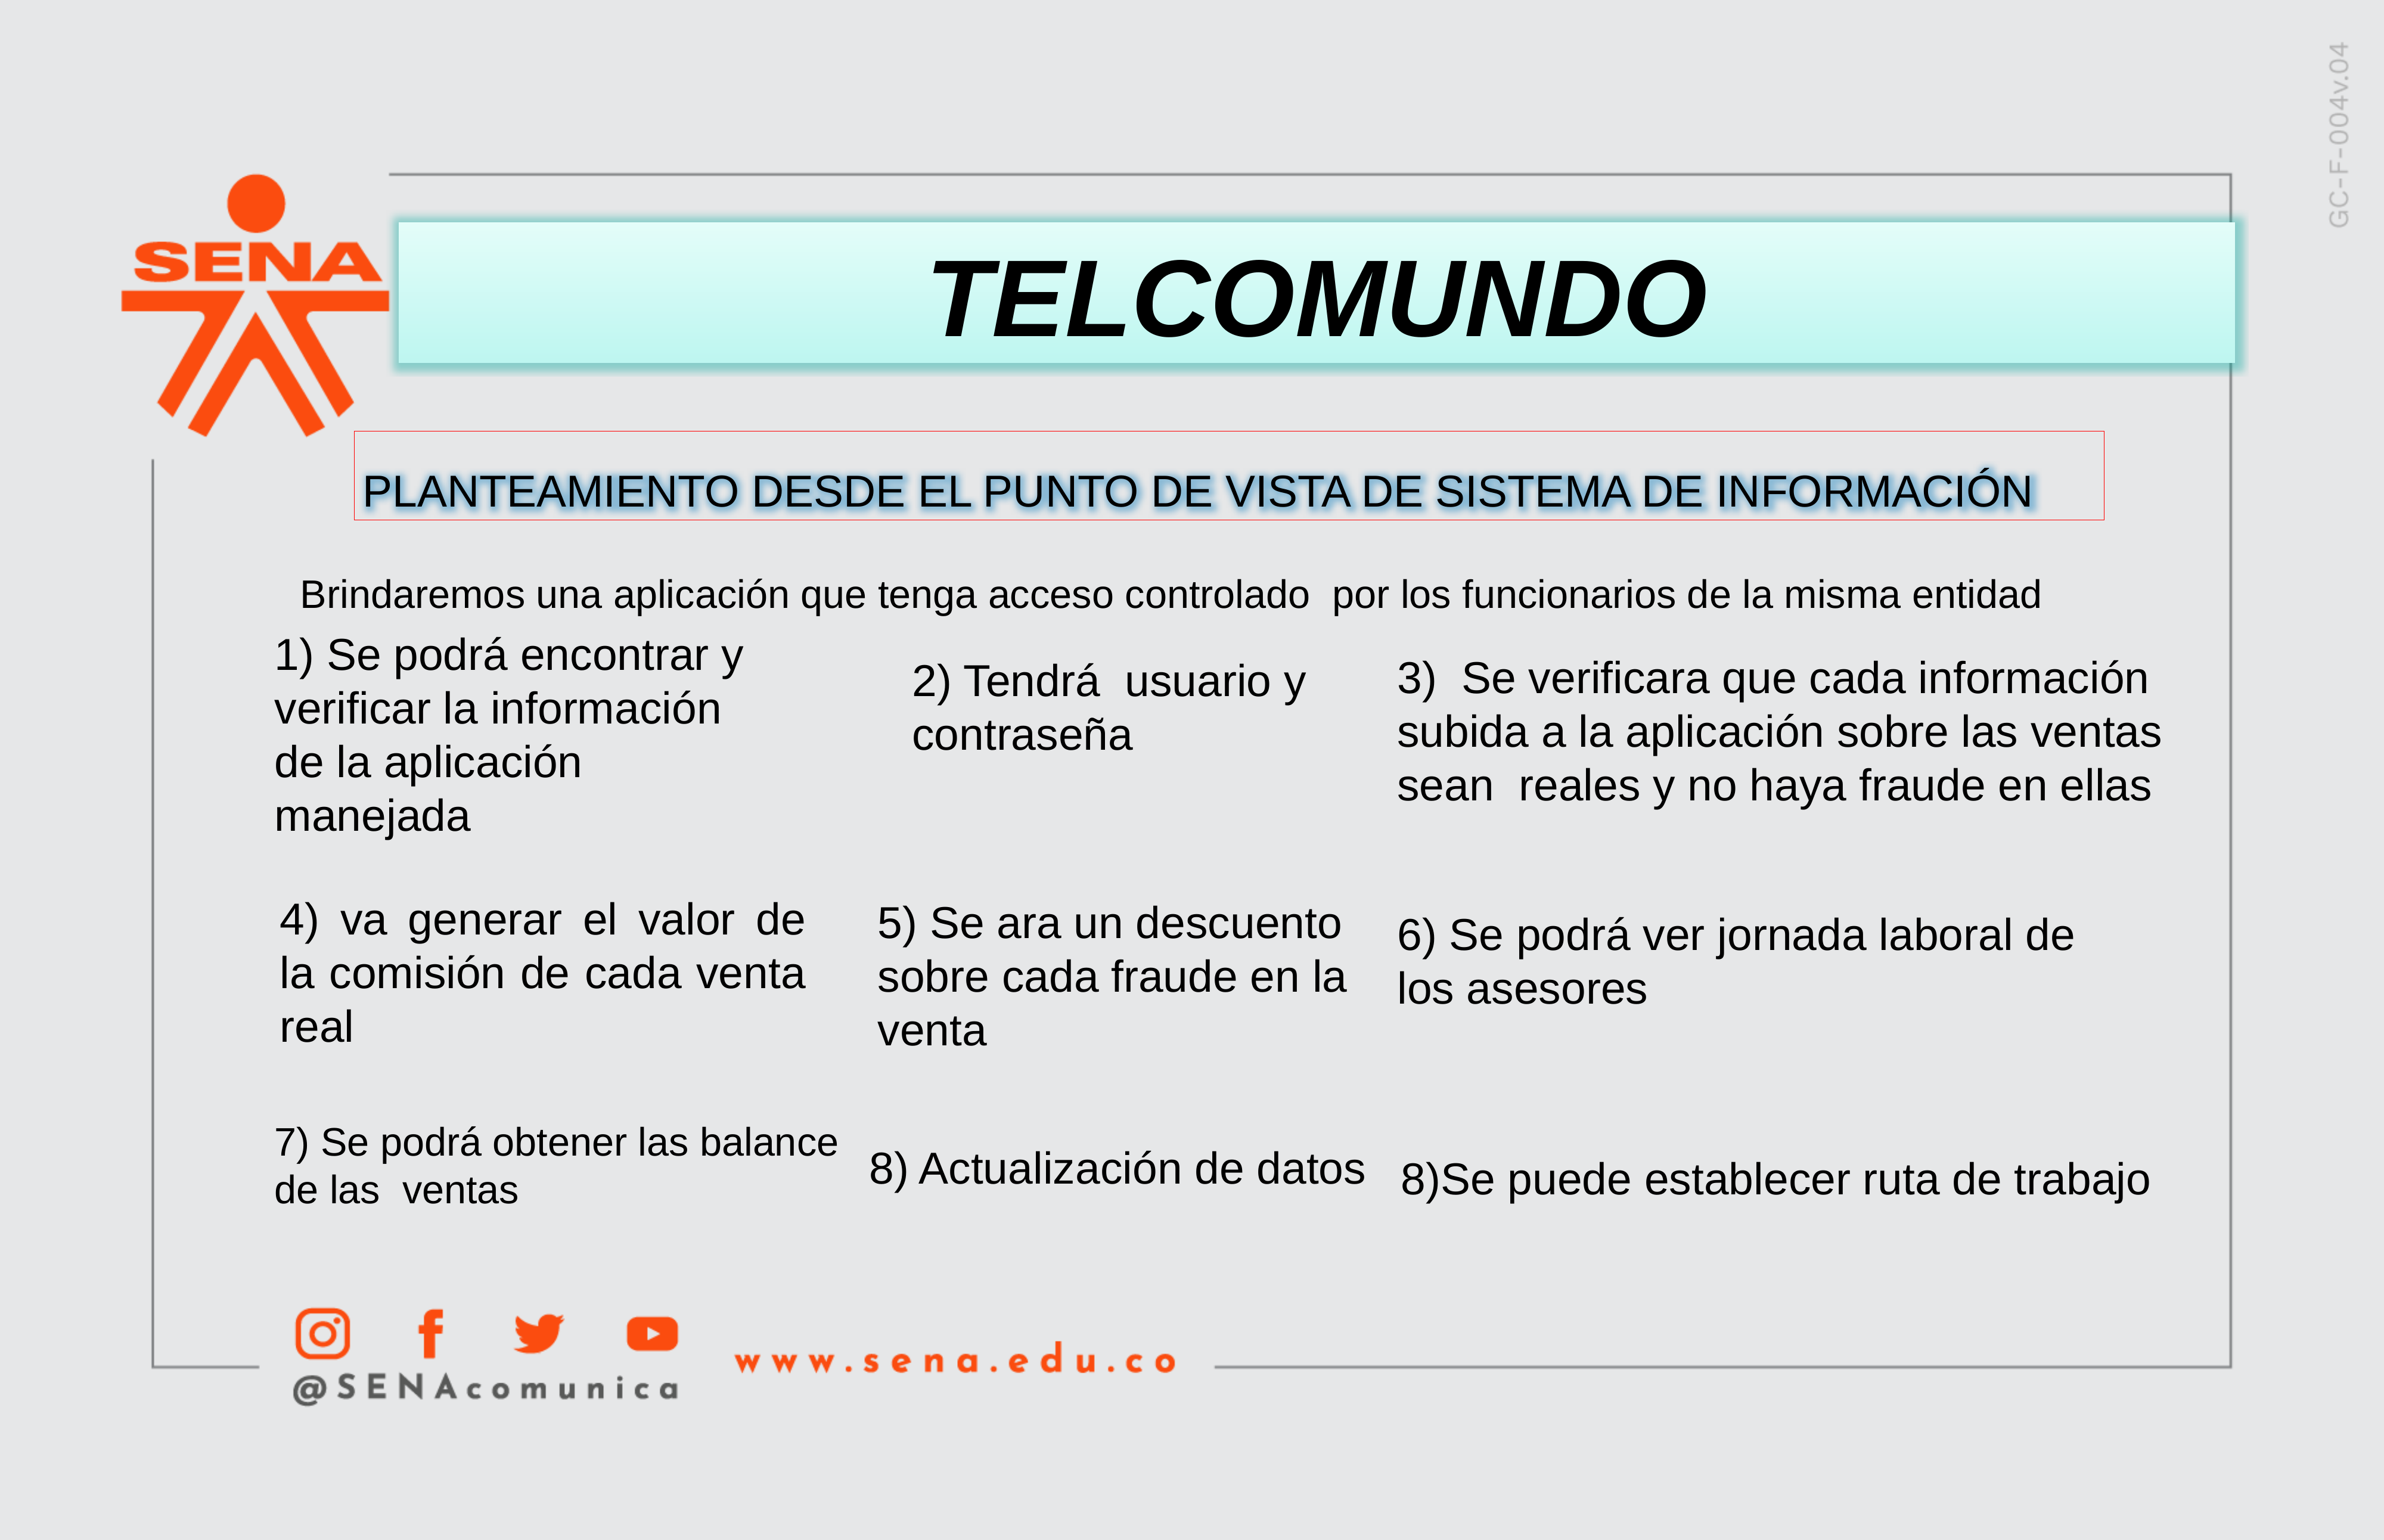

TELCOMUNDO

PLANTEAMIENTO DESDE EL PUNTO DE VISTA DE SISTEMA DE INFORMACIÓN
Brindaremos una aplicación que tenga acceso controlado  por los funcionarios de la misma entidad
1) Se podrá encontrar y verificar la información de la aplicación manejada
3)  Se verificara que cada información subida a la aplicación sobre las ventas sean  reales y no haya fraude en ellas
2) Tendrá  usuario y contraseña
4) va generar el valor de la comisión de cada venta real
5) Se ara un descuento sobre cada fraude en la venta
6) Se podrá ver jornada laboral de los asesores
7) Se podrá obtener las balance de las  ventas
8) Actualización de datos
8)Se puede establecer ruta de trabajo